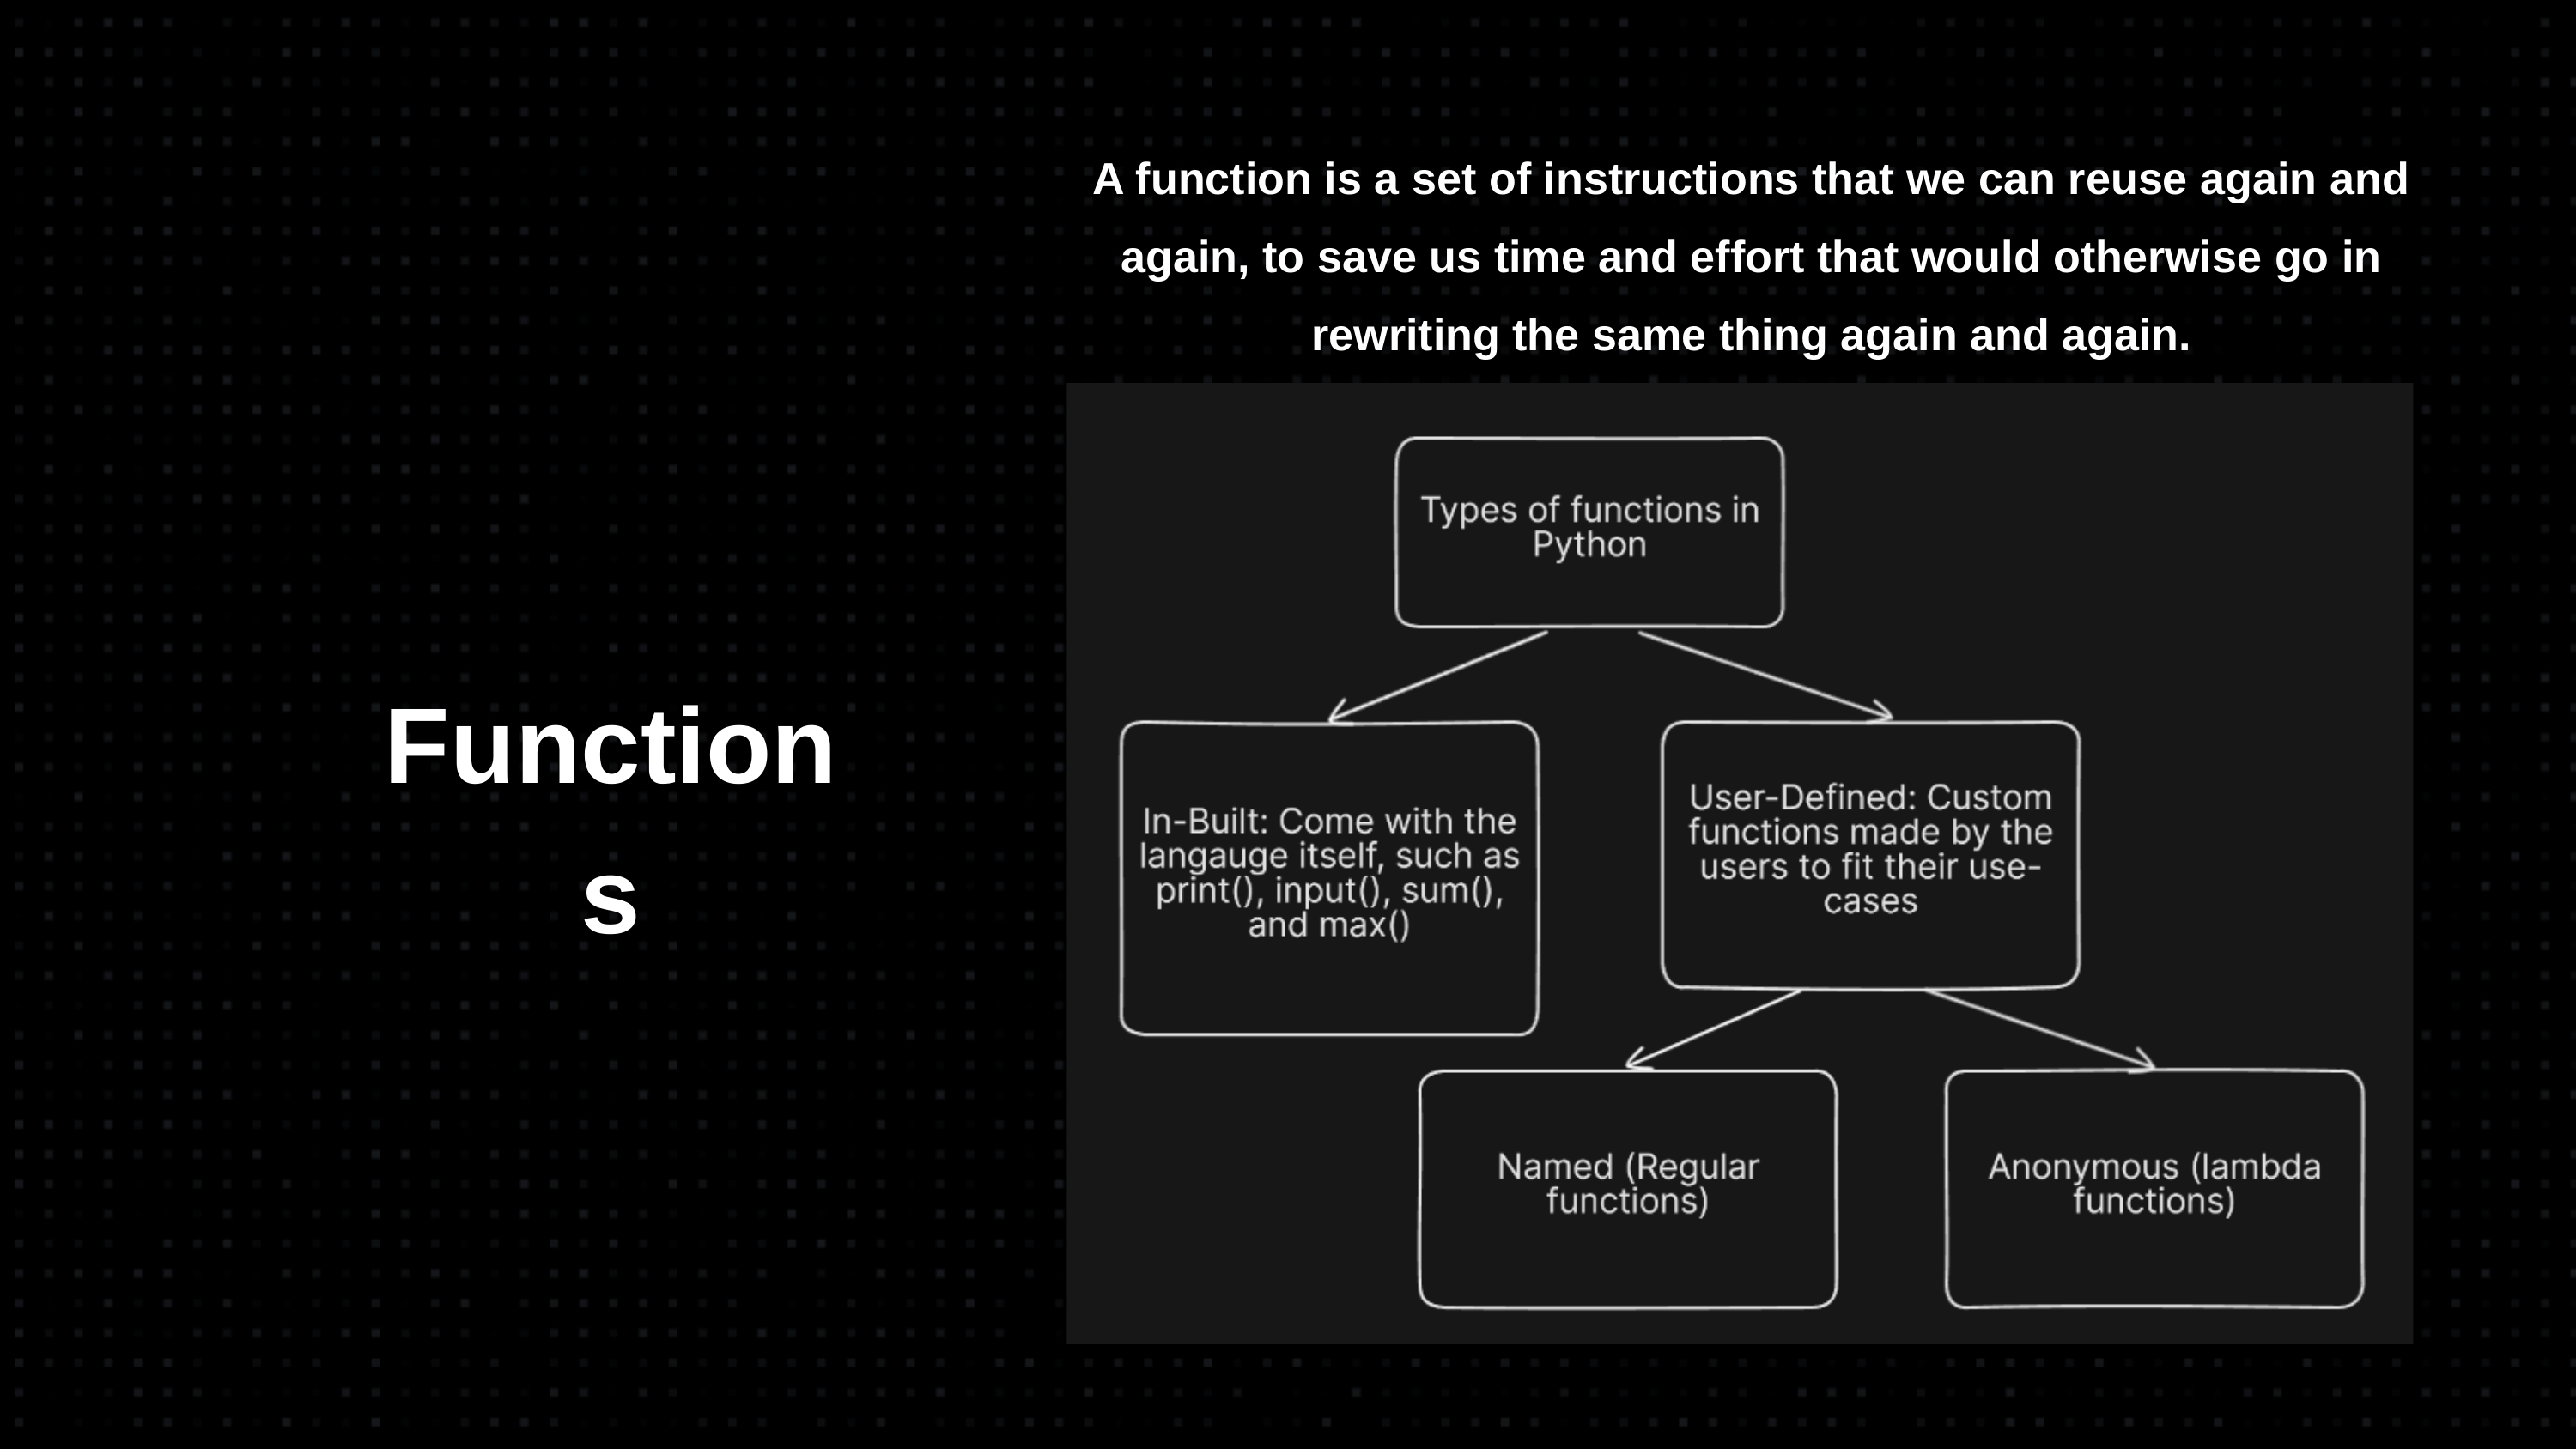

A function is a set of instructions that we can reuse again and again, to save us time and effort that would otherwise go in rewriting the same thing again and again.

Functions